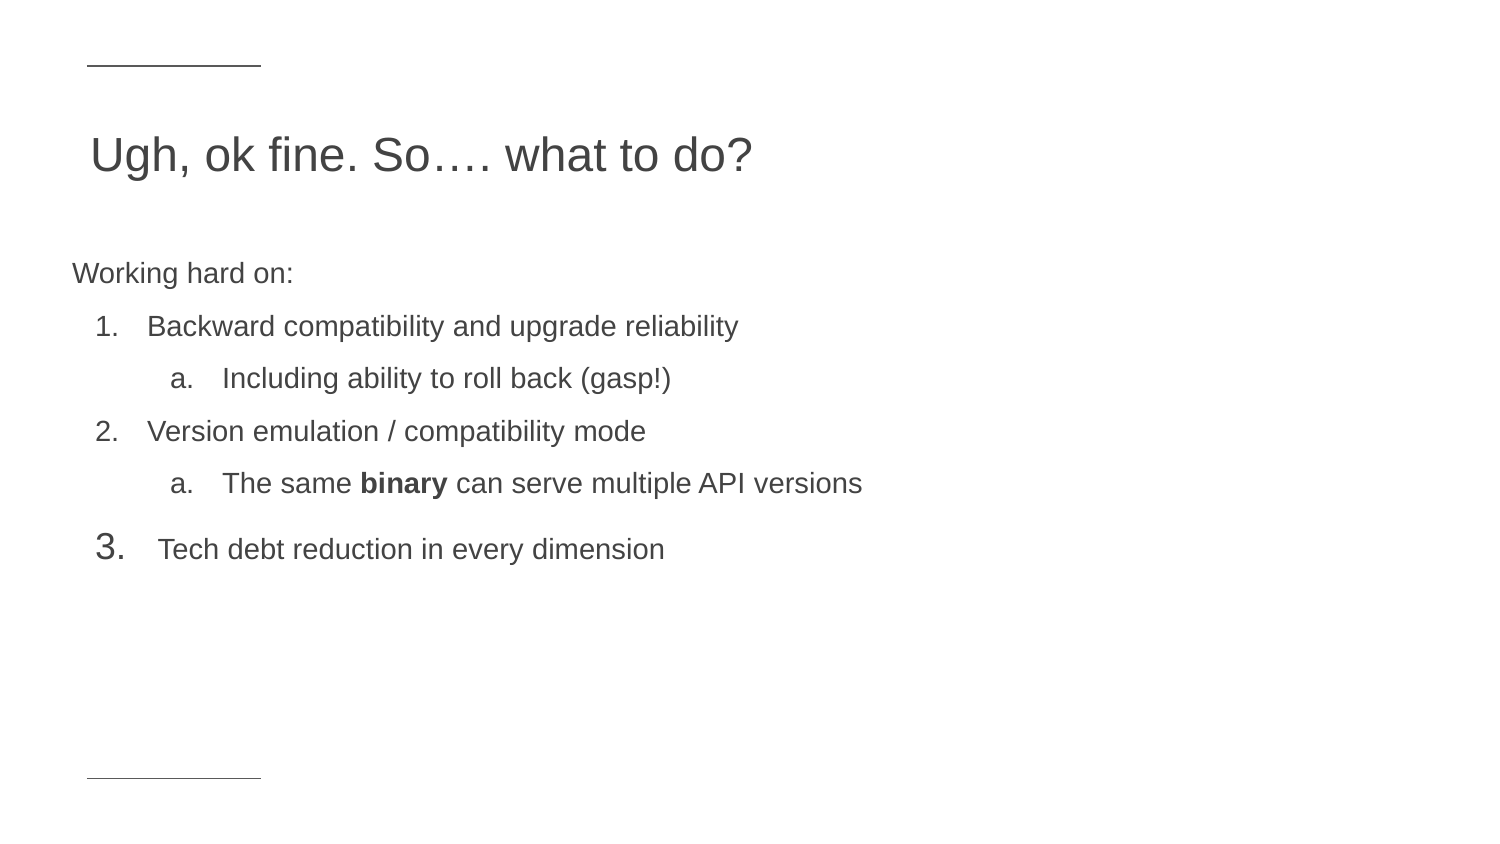

# Ugh, ok fine. So…. what to do?
Working hard on:
Backward compatibility and upgrade reliability
Including ability to roll back (gasp!)
Version emulation / compatibility mode
The same binary can serve multiple API versions
 Tech debt reduction in every dimension